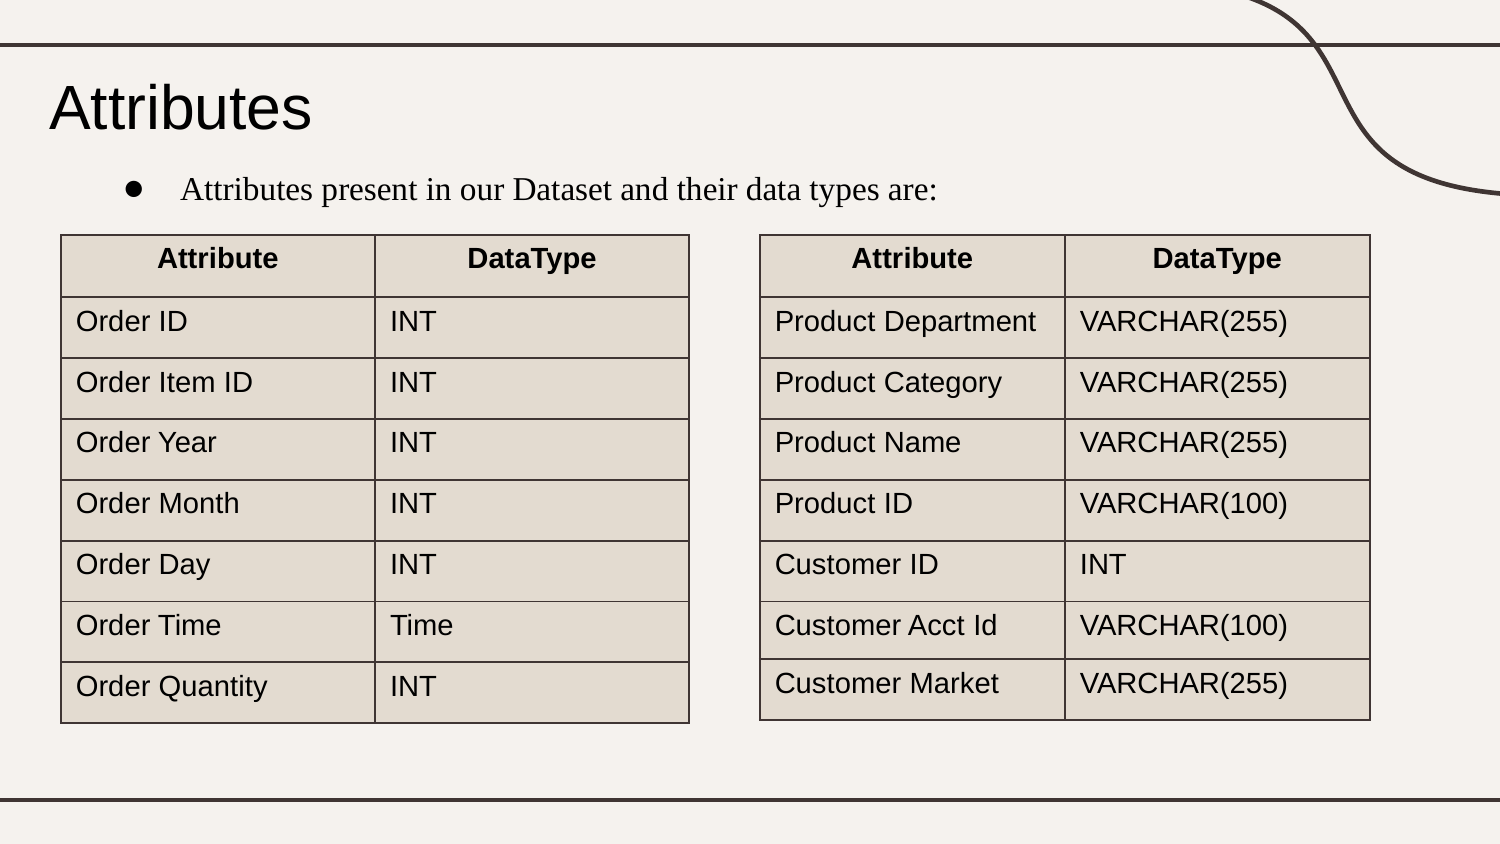

# Attributes
Attributes present in our Dataset and their data types are:

| Attribute | DataType |
| --- | --- |
| Order ID | INT |
| Order Item ID | INT |
| Order Year | INT |
| Order Month | INT |
| Order Day | INT |
| Order Time | Time |
| Order Quantity | INT |
| Attribute | DataType |
| --- | --- |
| Product Department | VARCHAR(255) |
| Product Category | VARCHAR(255) |
| Product Name | VARCHAR(255) |
| Product ID | VARCHAR(100) |
| Customer ID | INT |
| Customer Acct Id | VARCHAR(100) |
| Customer Market | VARCHAR(255) |